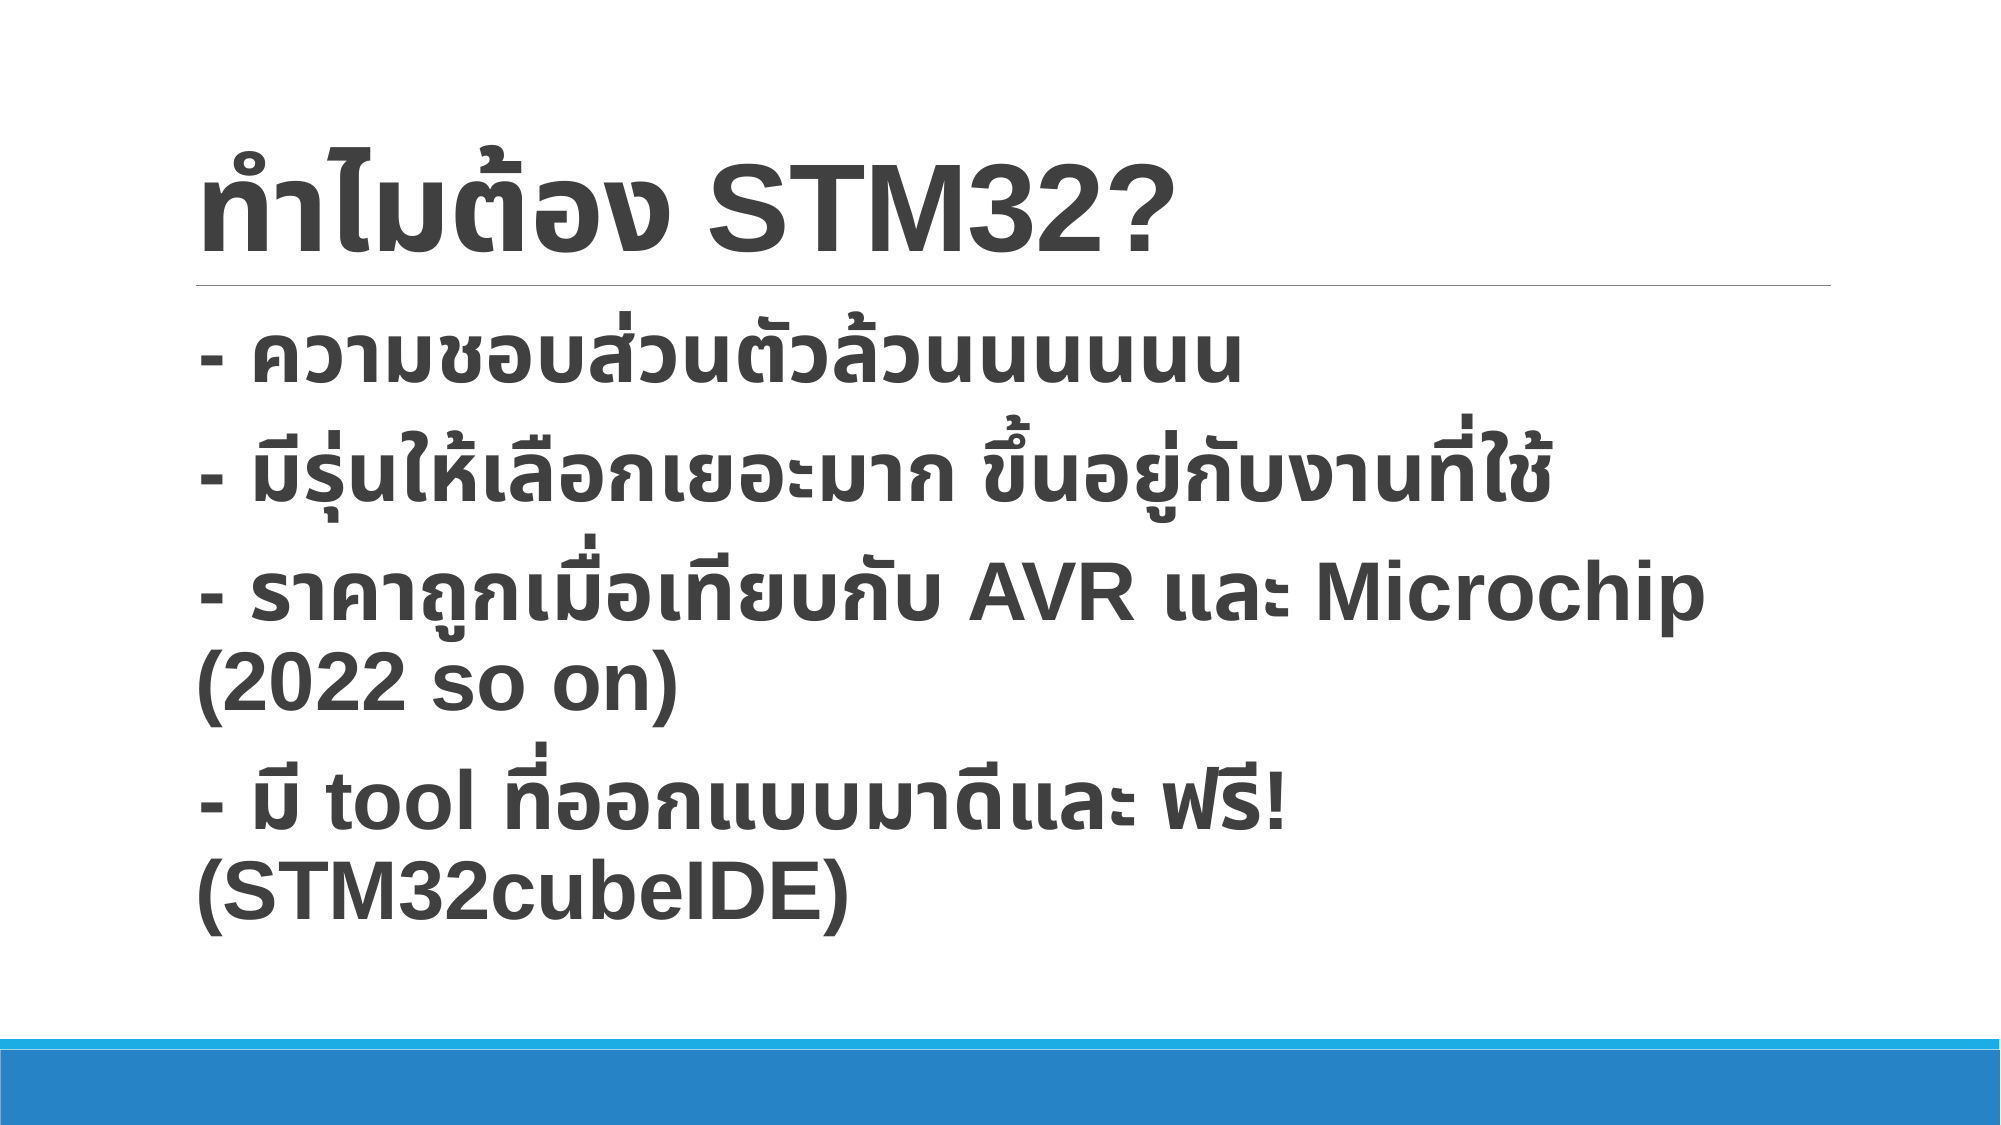

# ทำไมต้อง STM32?
- ความชอบส่วนตัวล้วนนนนนน
- มีรุ่นให้เลือกเยอะมาก ขึ้นอยู่กับงานที่ใช้
- ราคาถูกเมื่อเทียบกับ AVR และ Microchip (2022 so on)
- มี tool ที่ออกแบบมาดีและ ฟรี! (STM32cubeIDE)